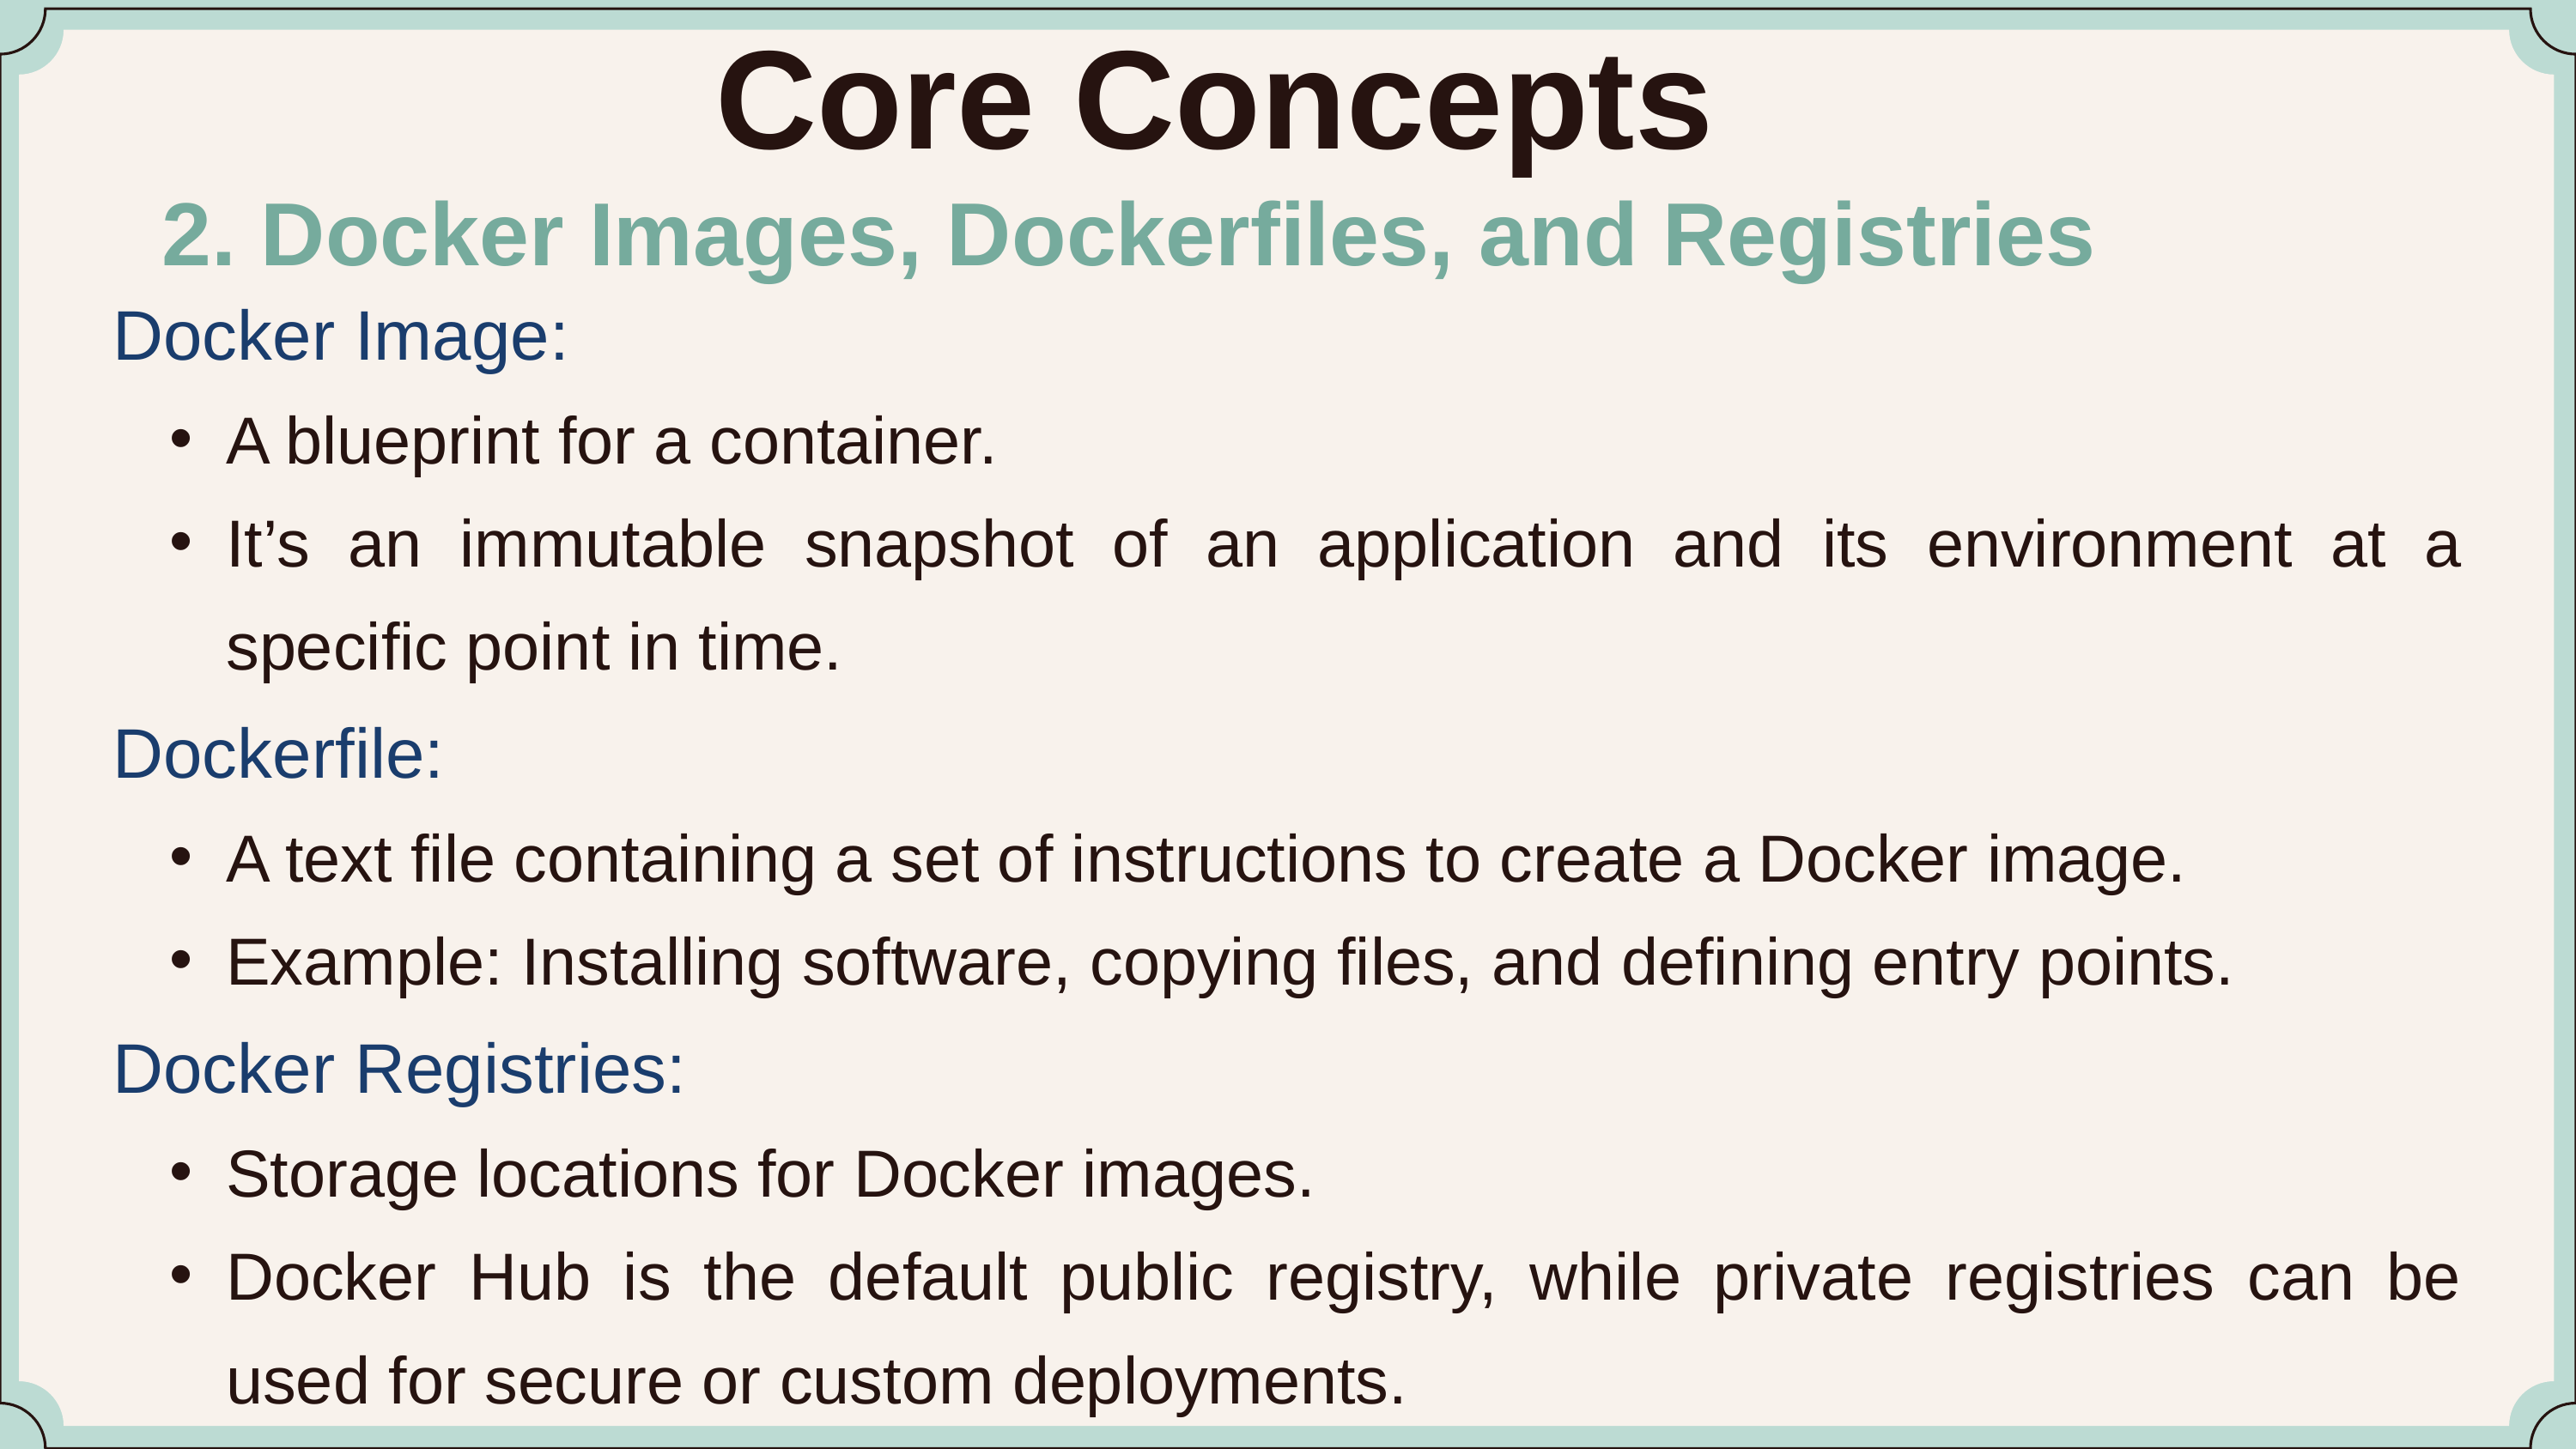

Core Concepts
2. Docker Images, Dockerfiles, and Registries
Docker Image:
A blueprint for a container.
It’s an immutable snapshot of an application and its environment at a specific point in time.
Dockerfile:
A text file containing a set of instructions to create a Docker image.
Example: Installing software, copying files, and defining entry points.
Docker Registries:
Storage locations for Docker images.
Docker Hub is the default public registry, while private registries can be used for secure or custom deployments.